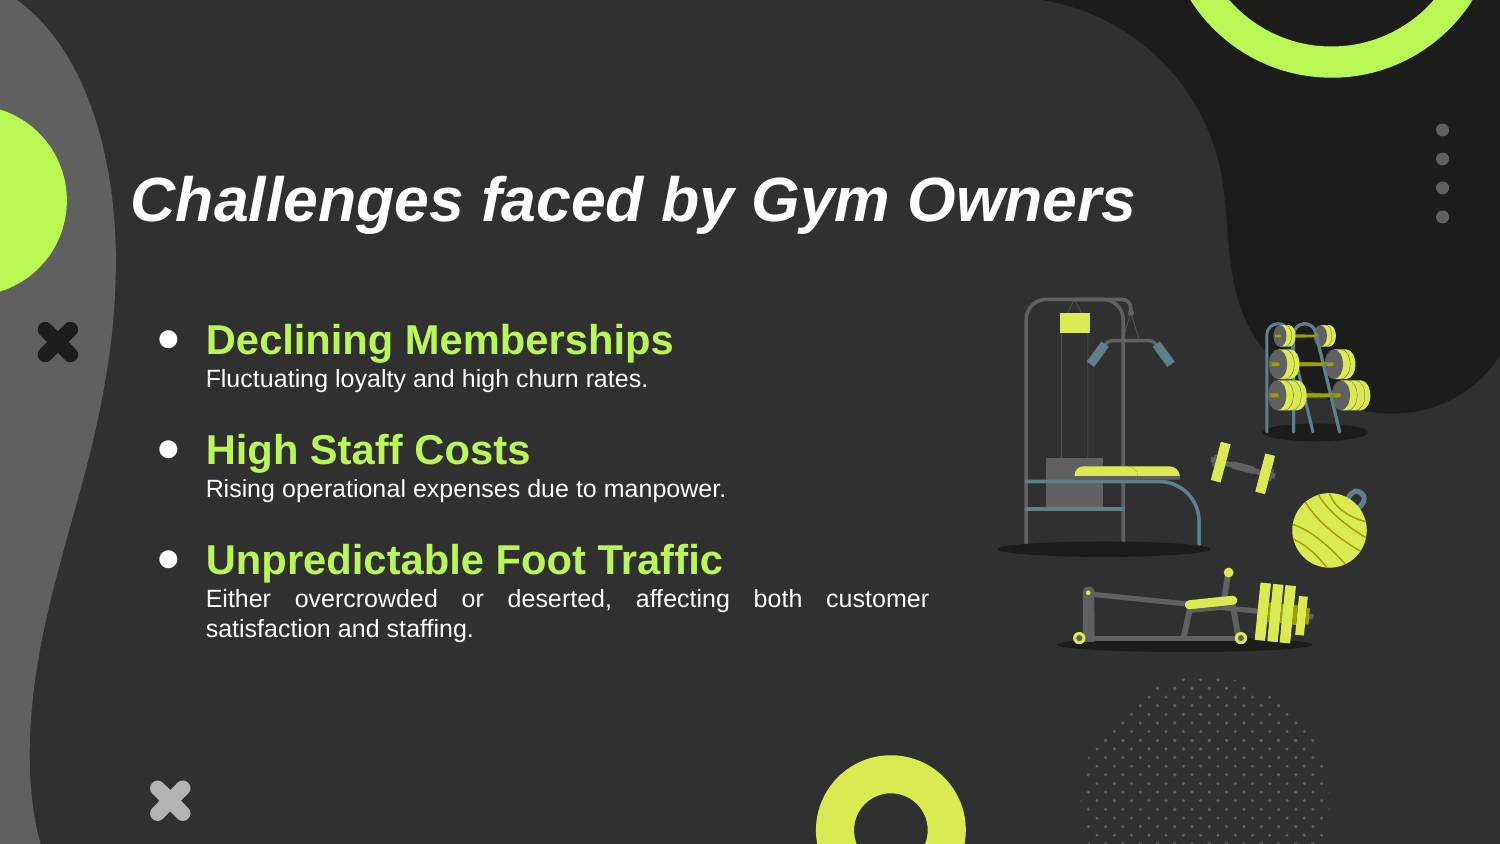

# Challenges faced by Gym Owners
Declining Memberships
Fluctuating loyalty and high churn rates.

High Staff Costs
Rising operational expenses due to manpower.

Unpredictable Foot Traffic
Either overcrowded or deserted, affecting both customer satisfaction and staffing.